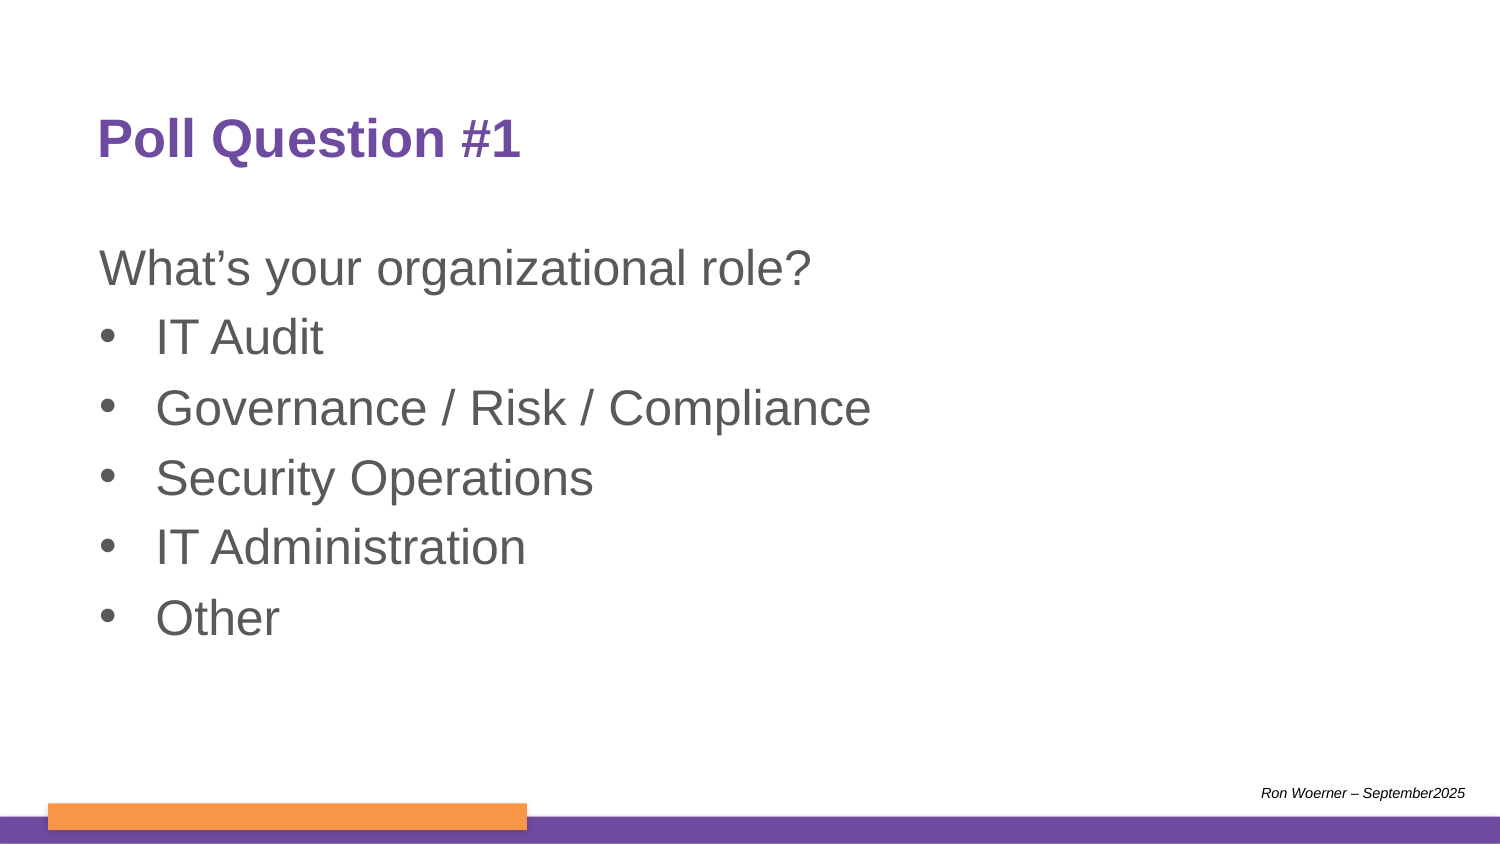

# Poll Question #1
What’s your organizational role?
IT Audit
Governance / Risk / Compliance
Security Operations
IT Administration
Other